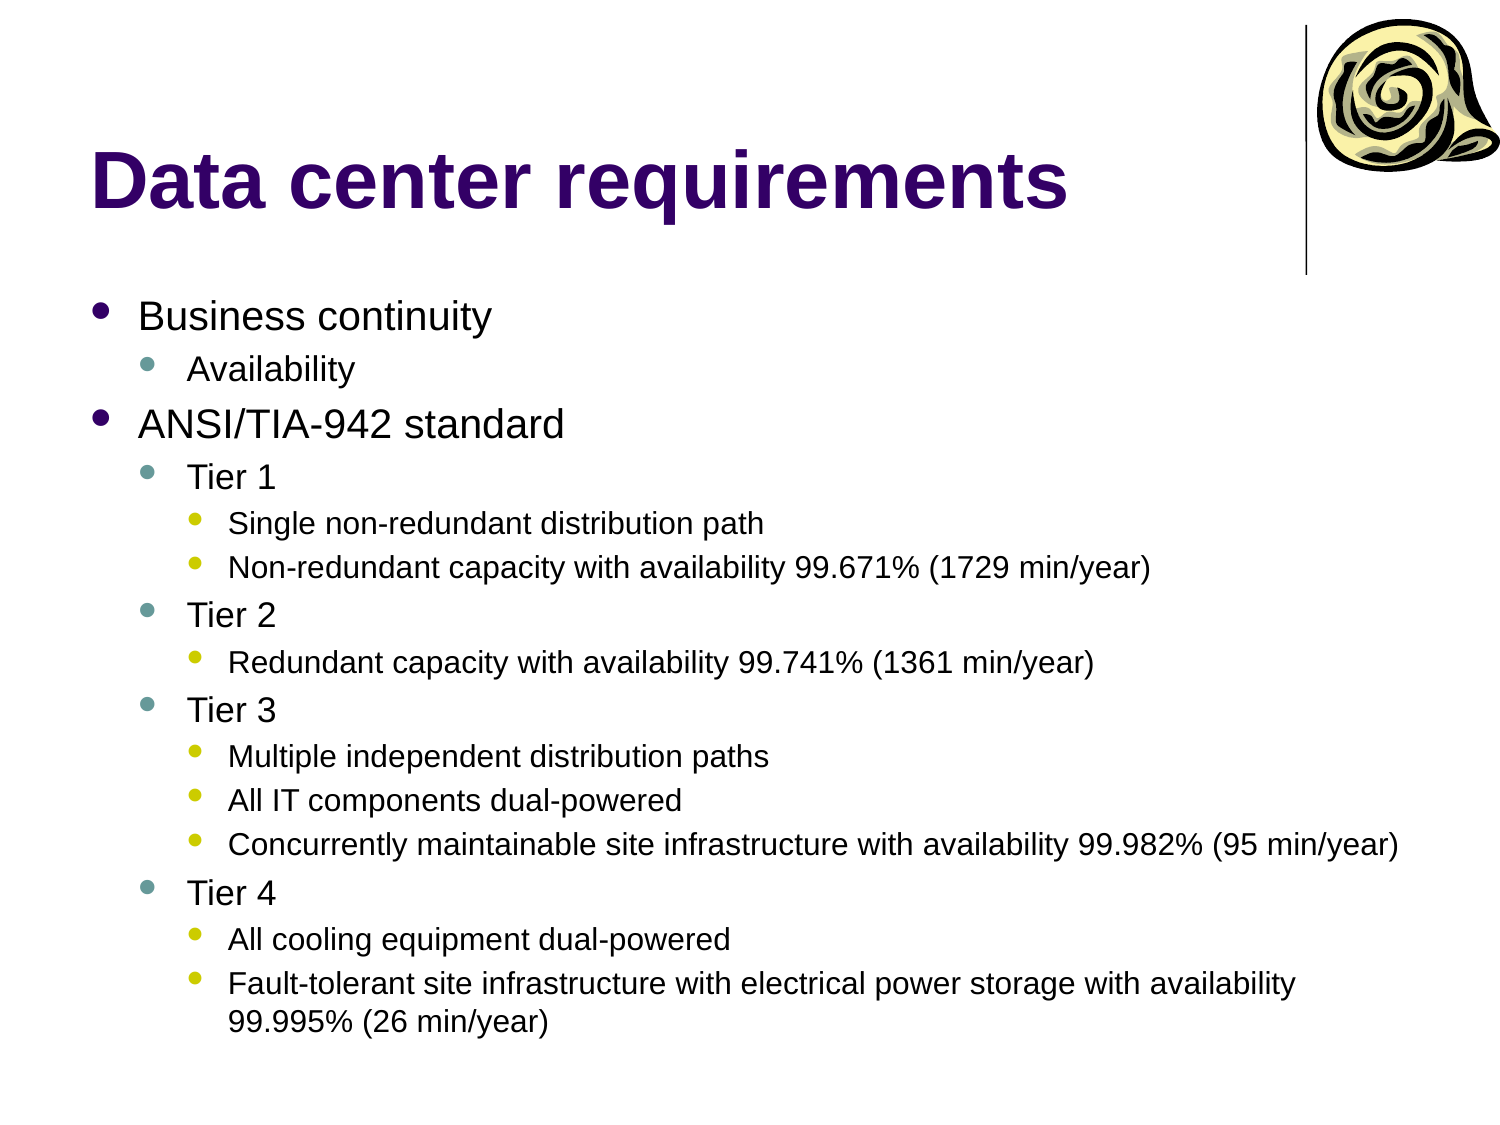

# Data center requirements
Business continuity
Availability
ANSI/TIA-942 standard
Tier 1
Single non-redundant distribution path
Non-redundant capacity with availability 99.671% (1729 min/year)
Tier 2
Redundant capacity with availability 99.741% (1361 min/year)
Tier 3
Multiple independent distribution paths
All IT components dual-powered
Concurrently maintainable site infrastructure with availability 99.982% (95 min/year)
Tier 4
All cooling equipment dual-powered
Fault-tolerant site infrastructure with electrical power storage with availability 99.995% (26 min/year)